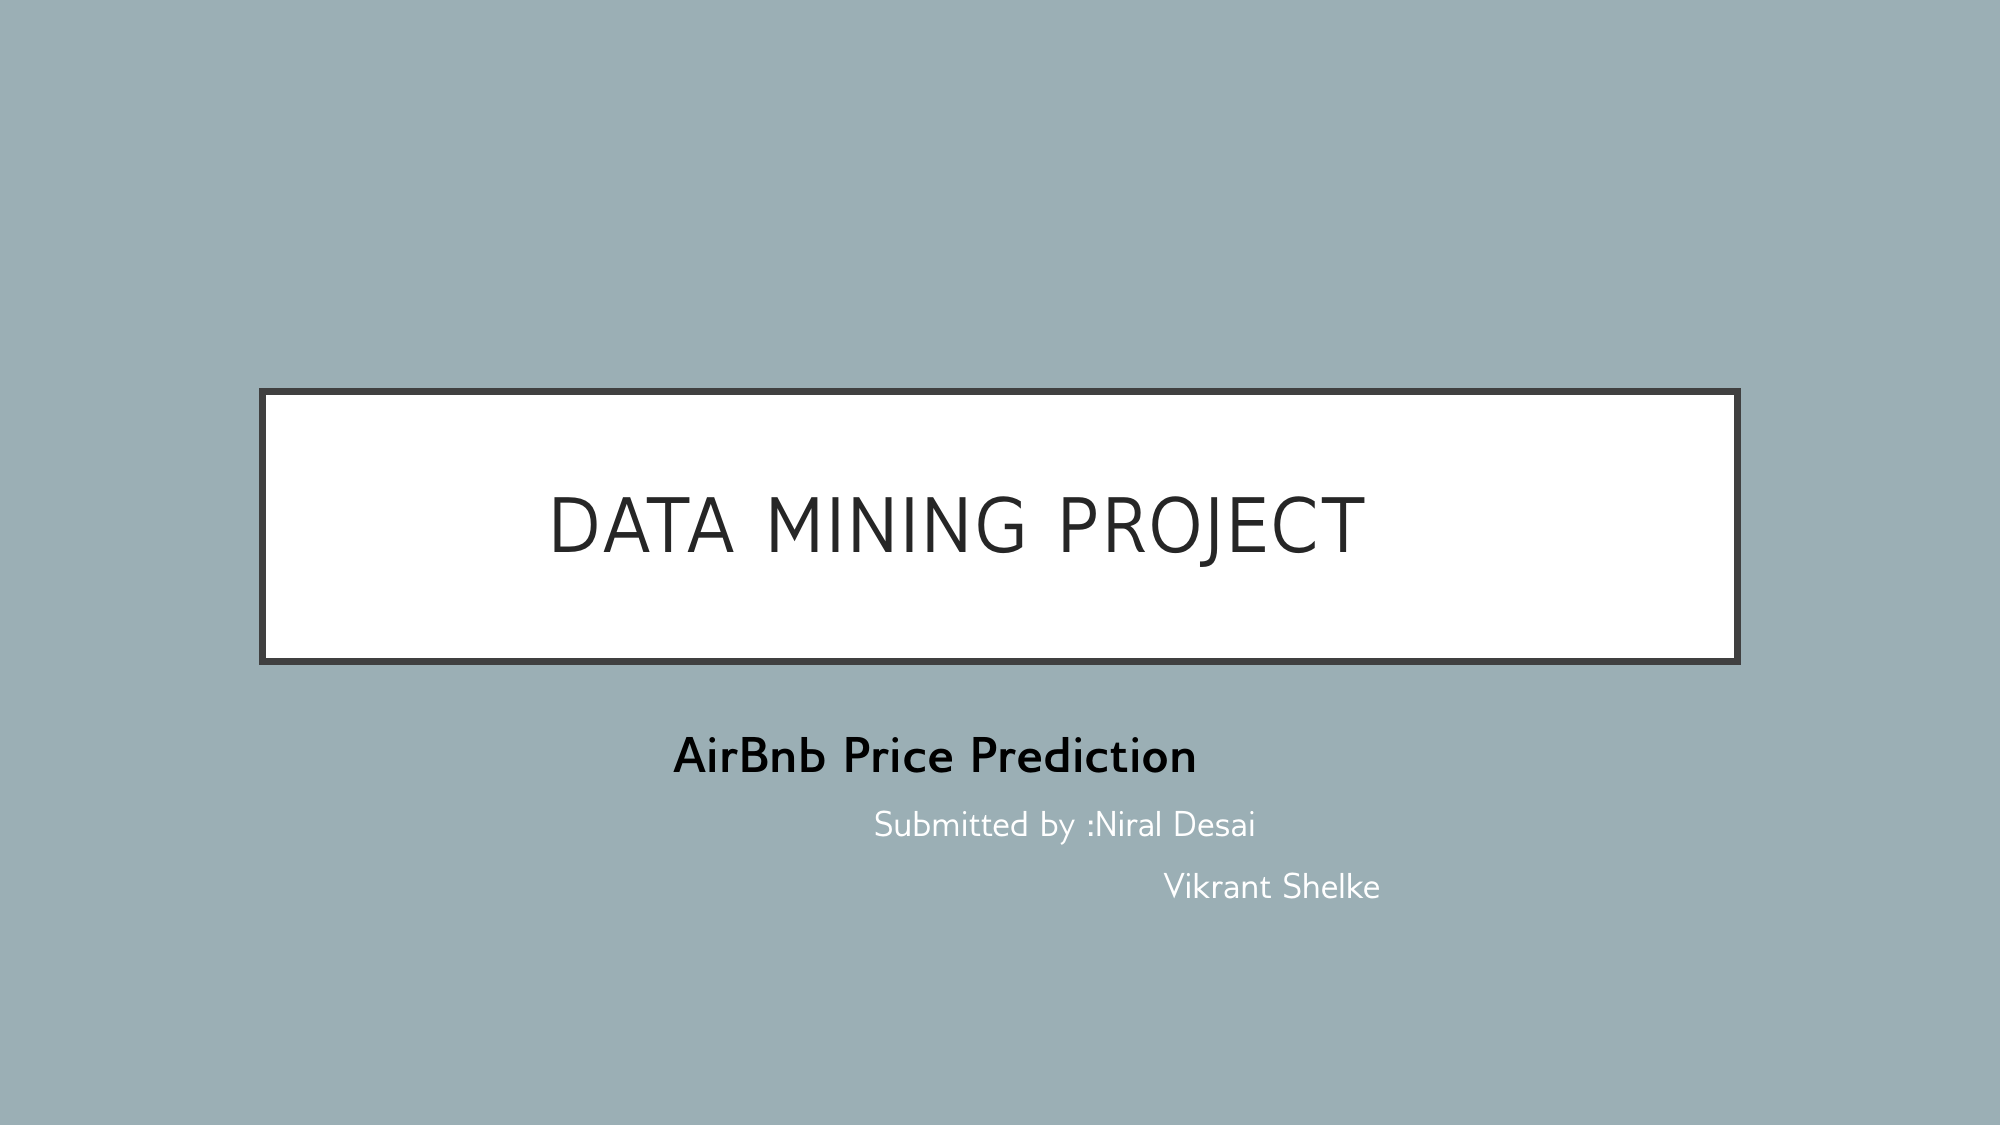

# Data Mining Project
AirBnb Price Prediction
				Submitted by :Niral Desai
		                          		  Vikrant Shelke